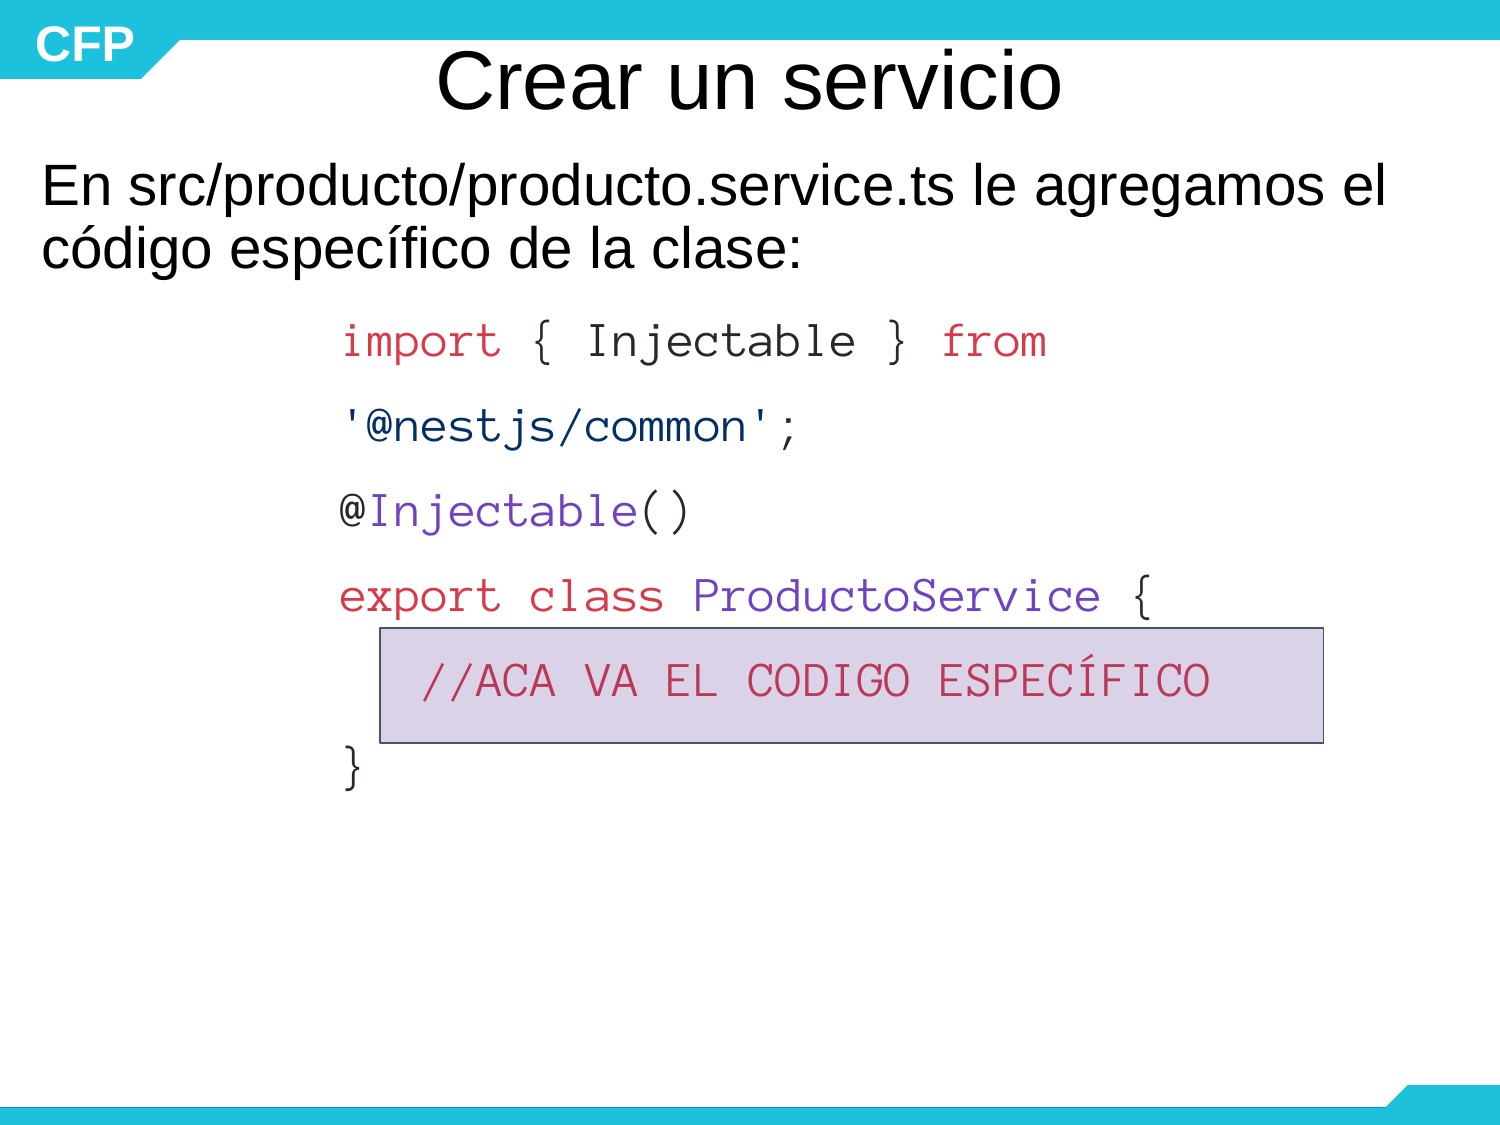

# Crear un servicio
En src/producto/producto.service.ts le agregamos el código específico de la clase:
import { Injectable } from '@nestjs/common';
@Injectable()
export class ProductoService {
   //ACA VA EL CODIGO ESPECÍFICO
}